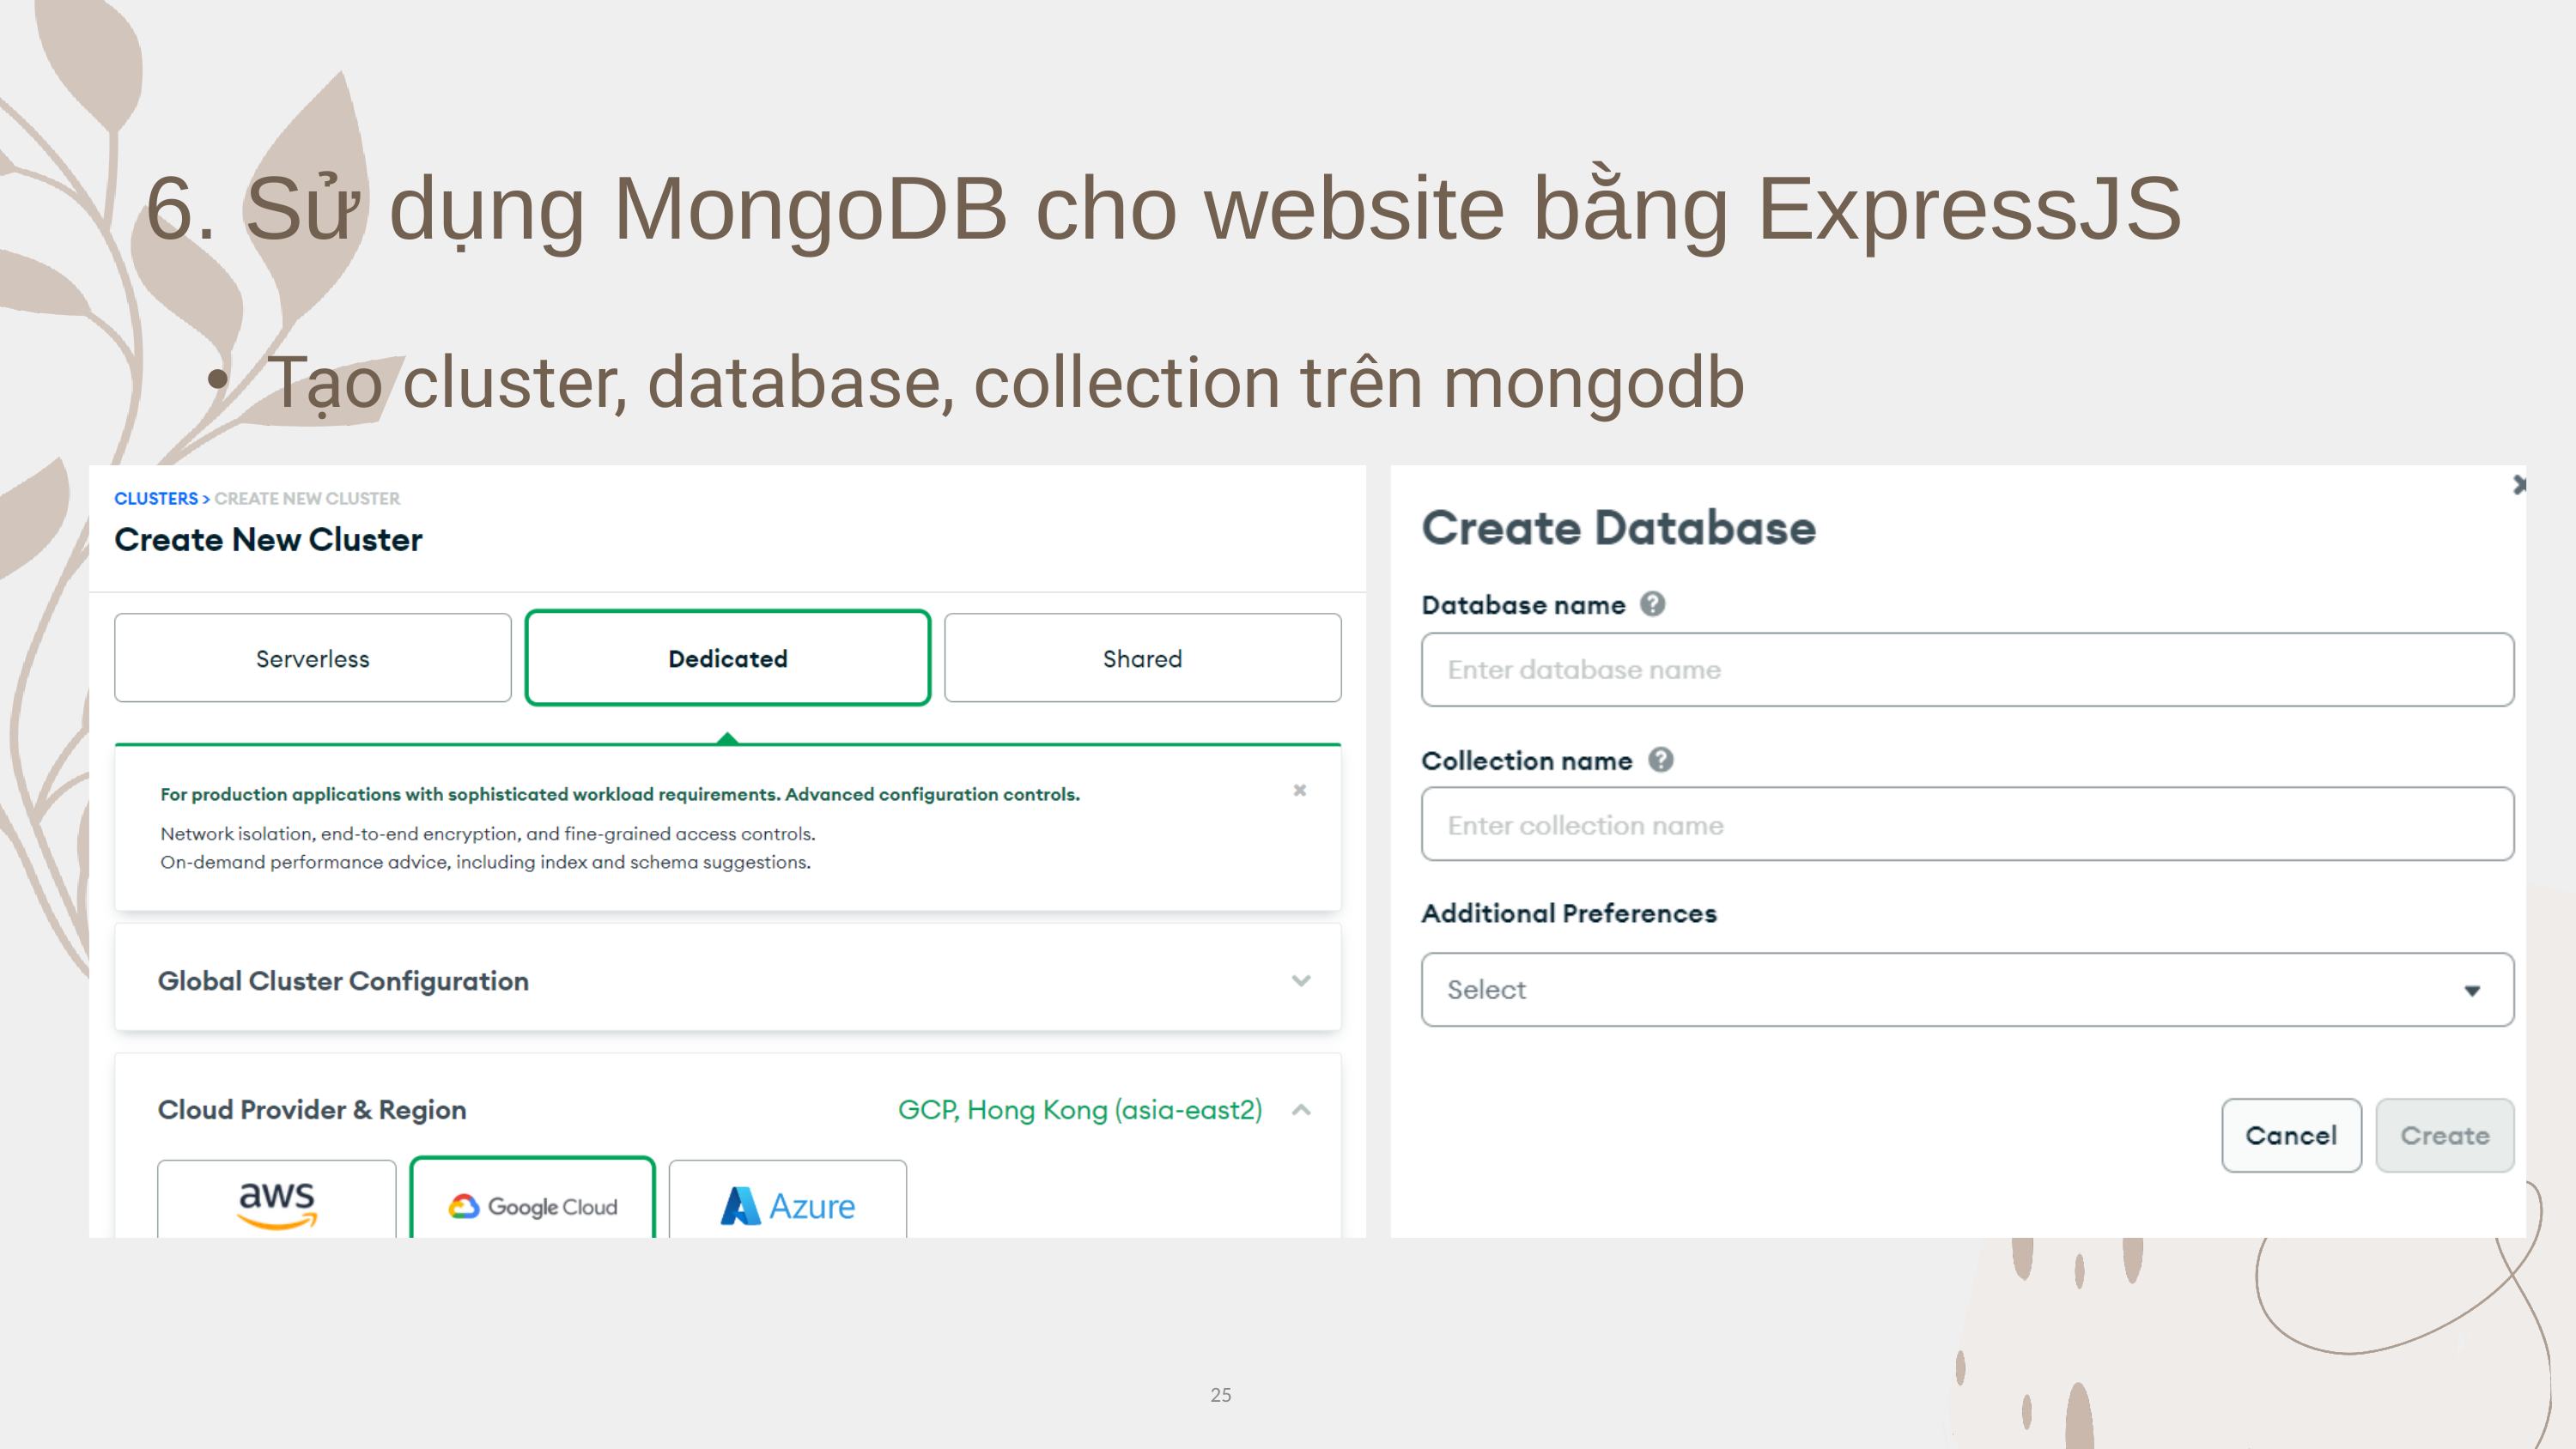

6. Sử dụng MongoDB cho website bằng ExpressJS
Tạo cluster, database, collection trên mongodb

25